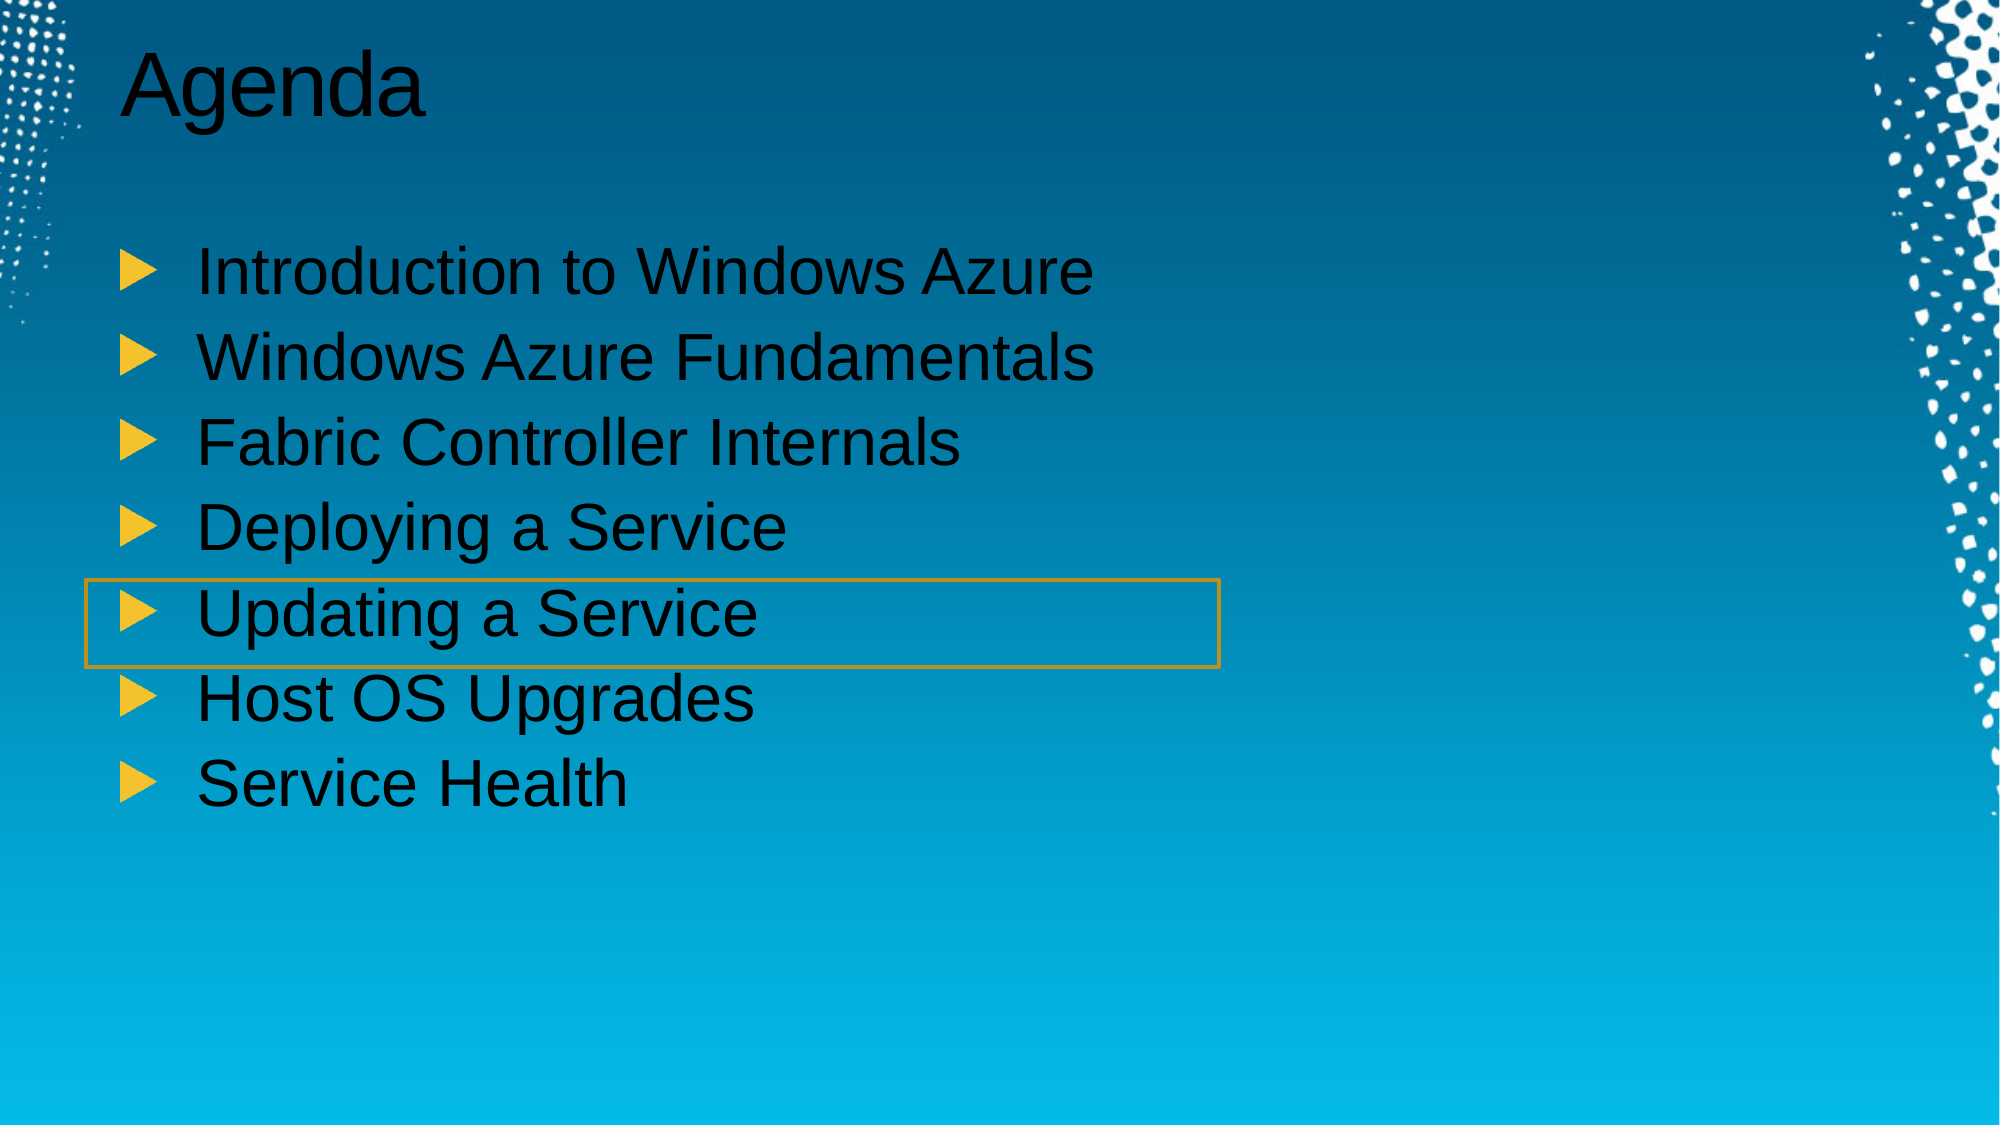

# Agenda
Introduction to Windows Azure
Windows Azure Fundamentals
Fabric Controller Internals
Deploying a Service
Updating a Service
Host OS Upgrades
Service Health